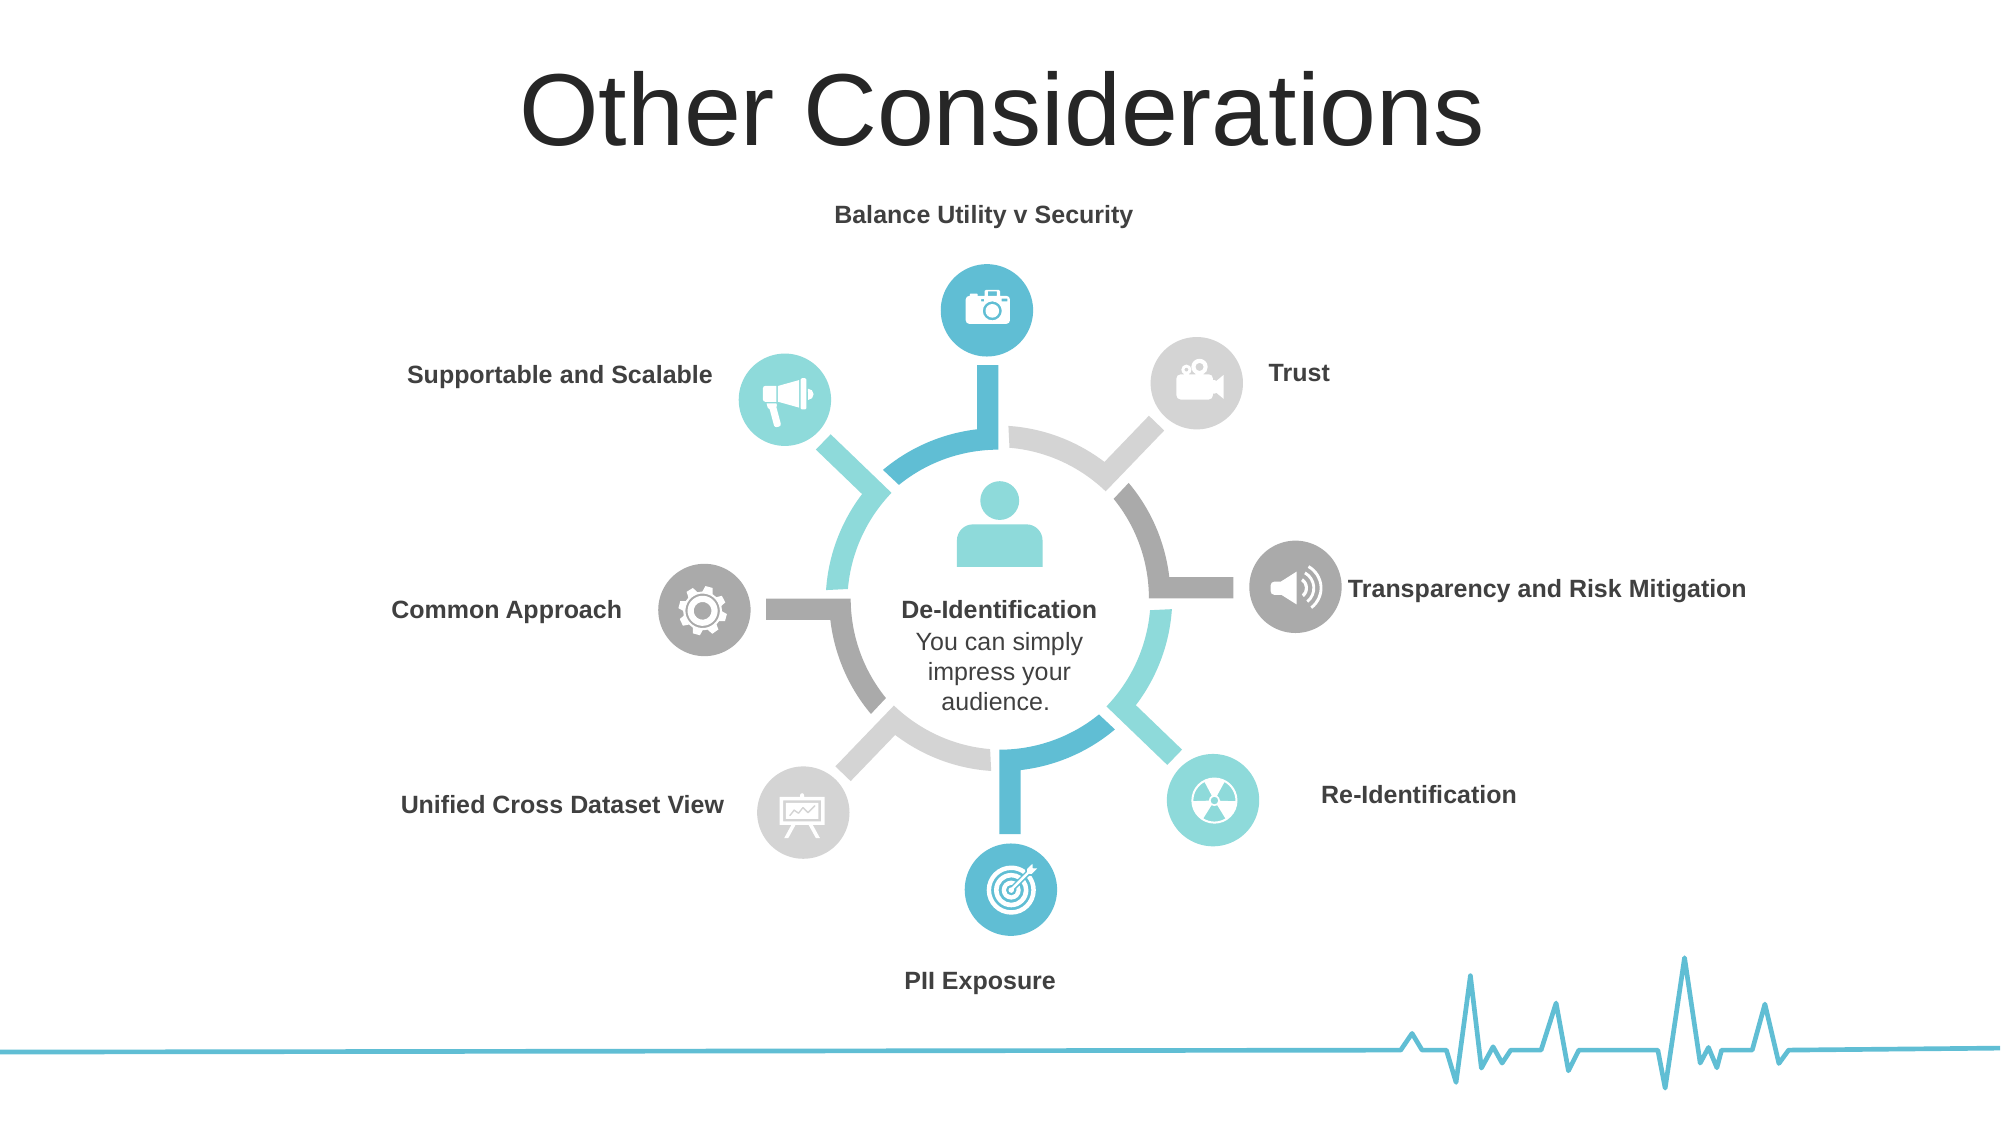

Other Considerations
Balance Utility v Security

Trust
Supportable and Scalable

Transparency and Risk Mitigation
Common Approach
De-Identification
You can simply impress your audience.

Re-Identification

Unified Cross Dataset View

PII Exposure